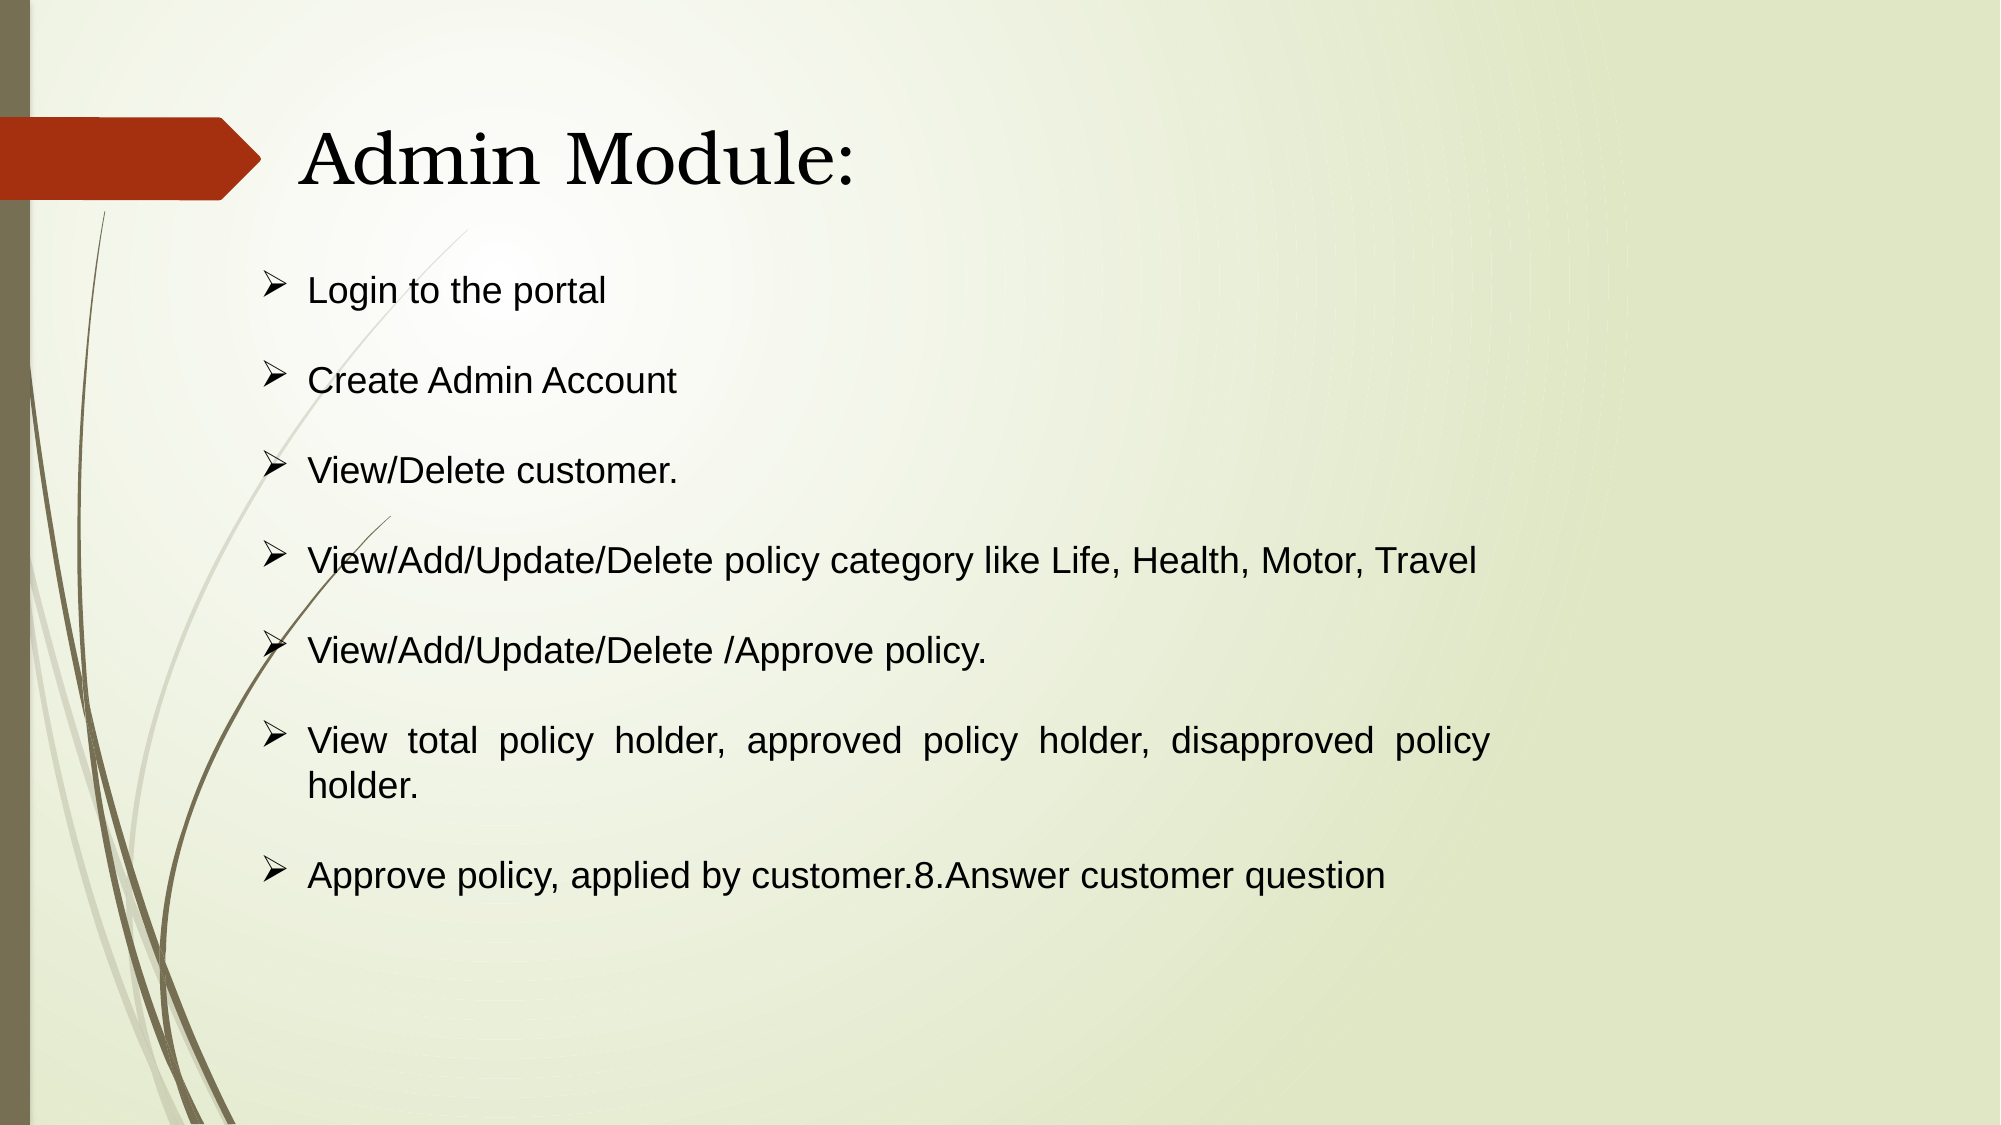

Admin Module:
Login to the portal

Create Admin Account

View/Delete customer.

View/Add/Update/Delete policy category like Life, Health, Motor, Travel

View/Add/Update/Delete /Approve policy.

View total policy holder, approved policy holder, disapproved policy holder.

Approve policy, applied by customer.8.Answer customer question